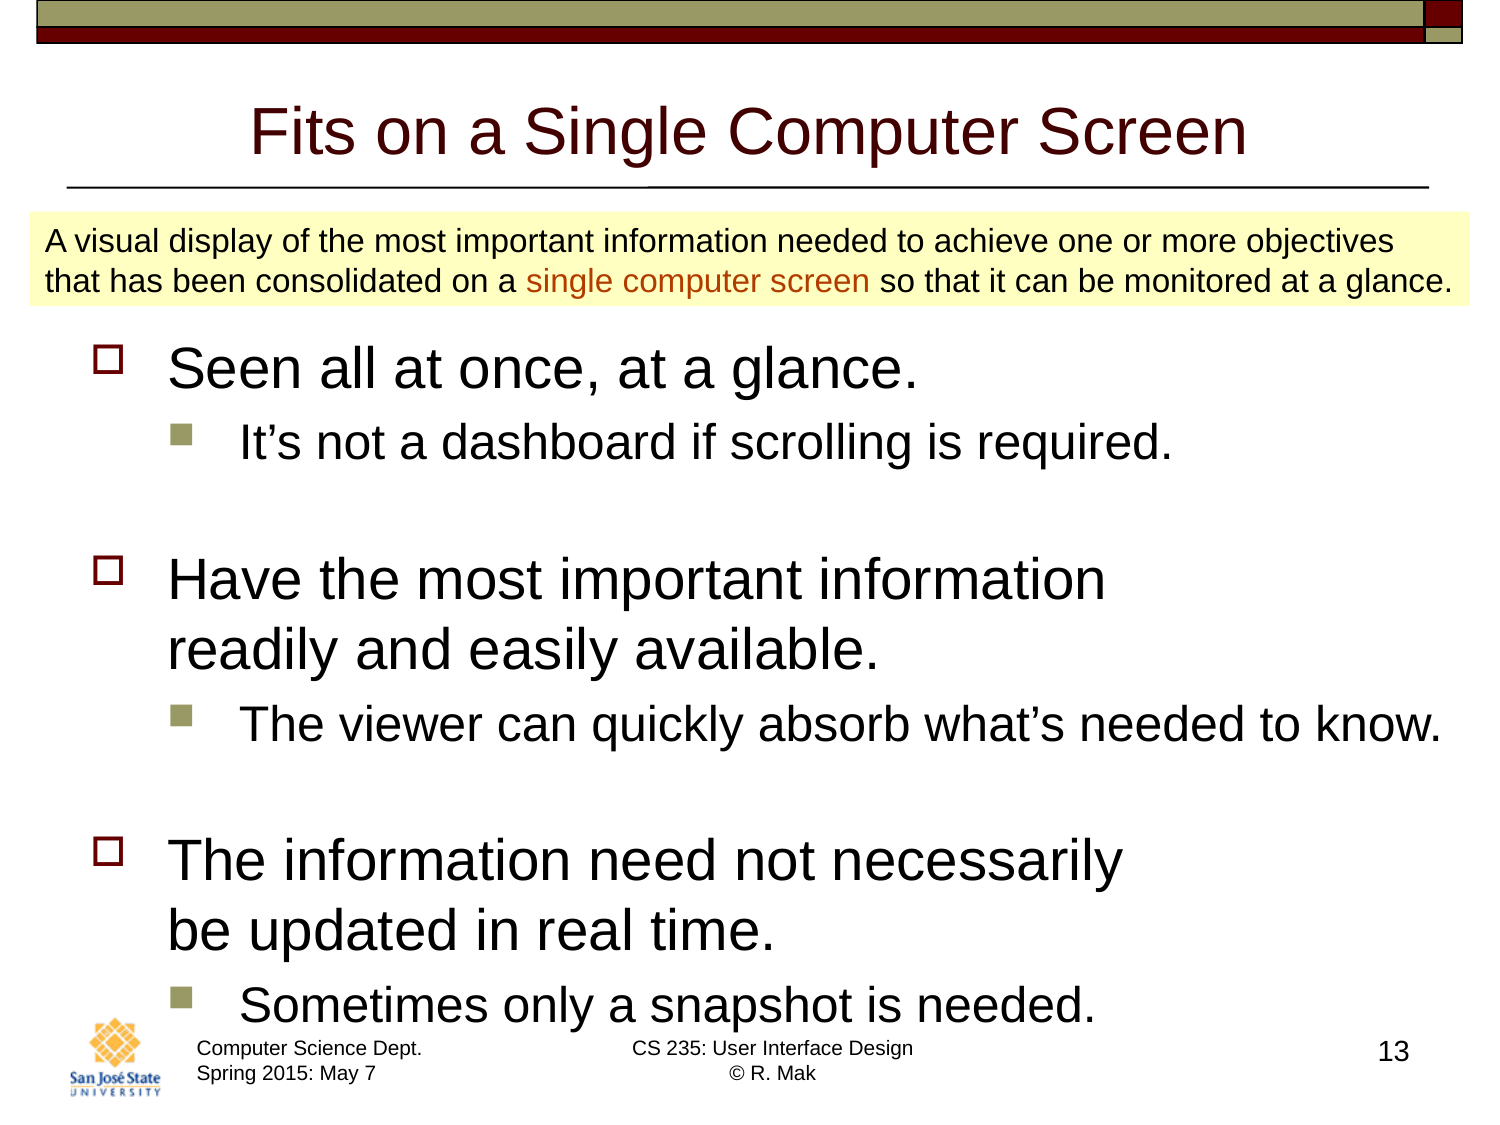

# Fits on a Single Computer Screen
A visual display of the most important information needed to achieve one or more objectives
that has been consolidated on a single computer screen so that it can be monitored at a glance.
Seen all at once, at a glance.
It’s not a dashboard if scrolling is required.

Have the most important information
readily and easily available.
The viewer can quickly absorb what’s needed to know.

The information need not necessarily
be updated in real time.
Sometimes only a snapshot is needed.
13